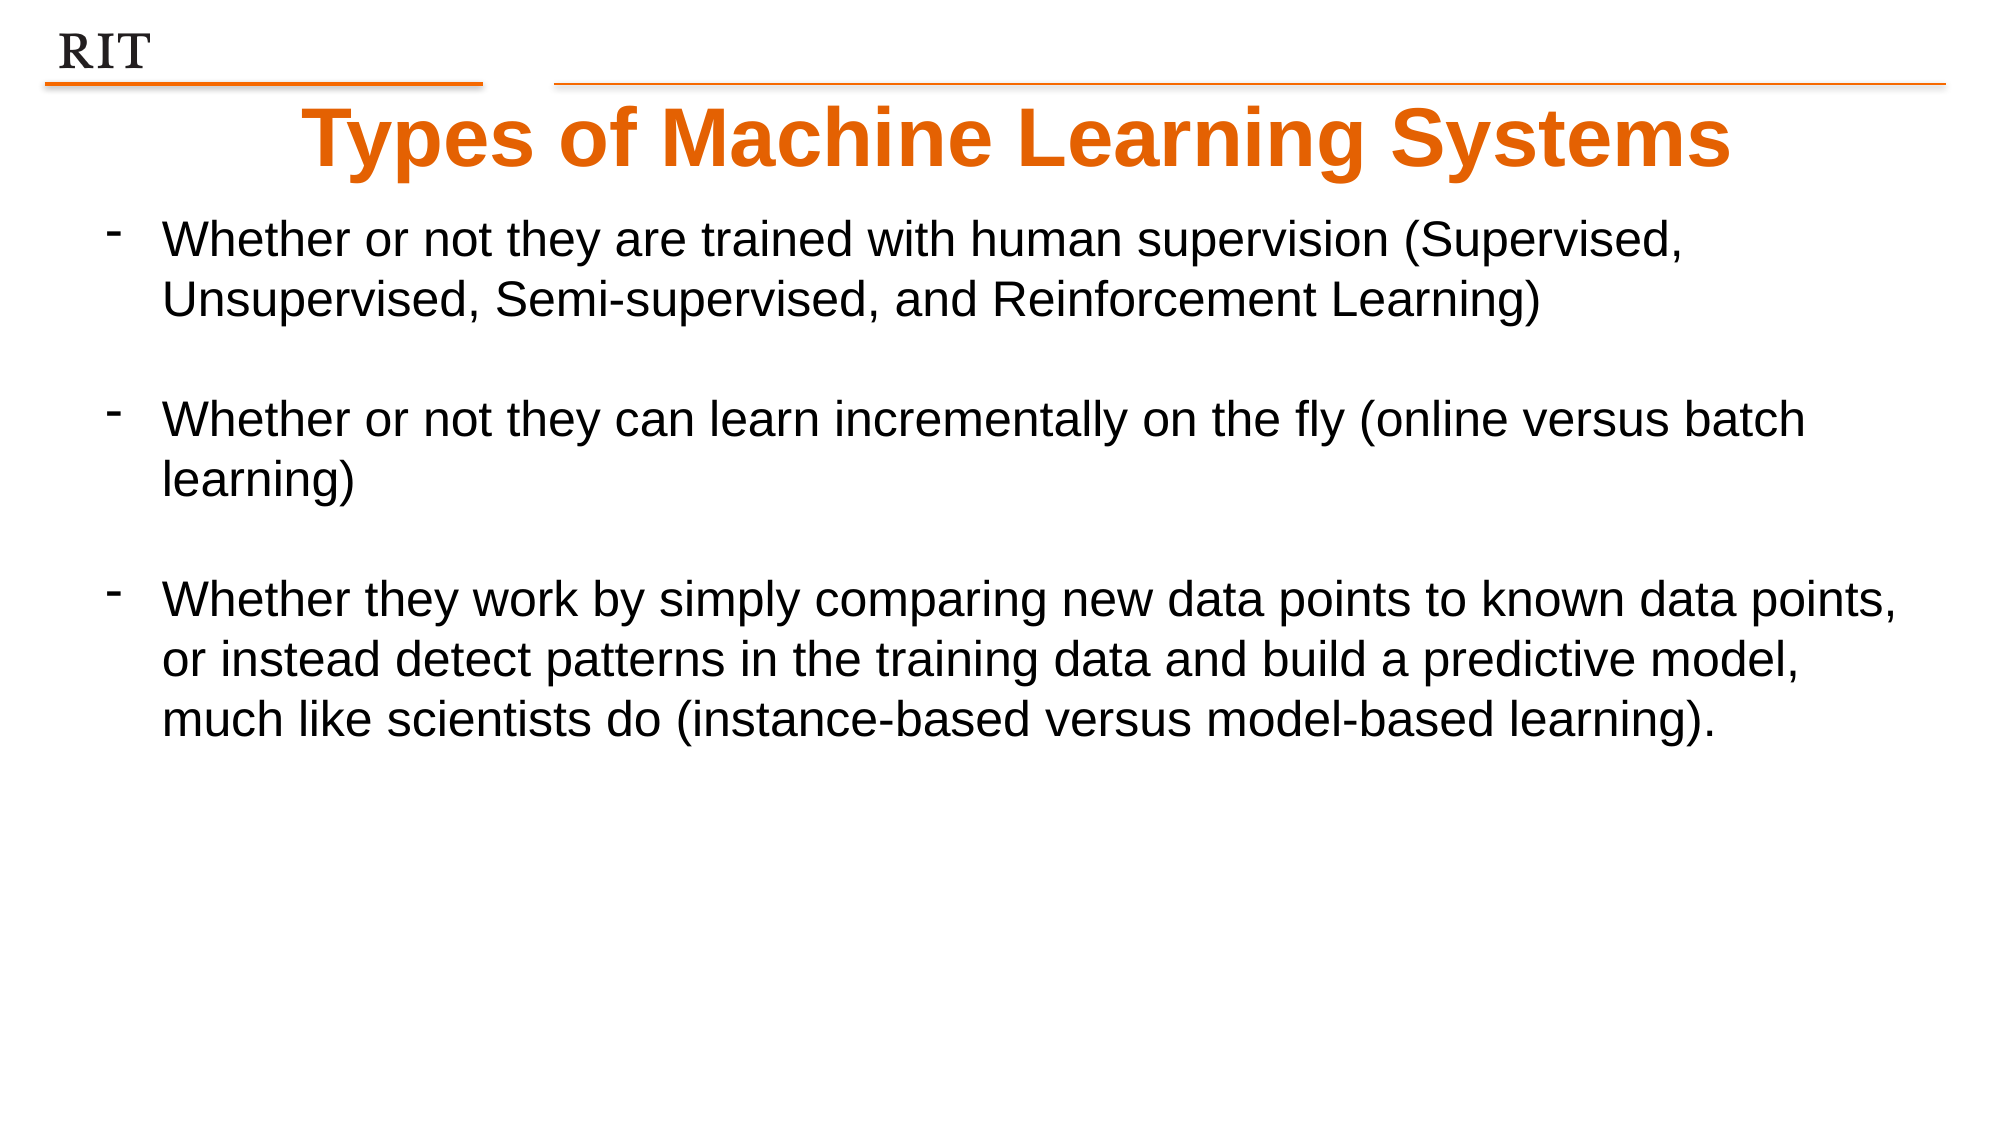

Types of Machine Learning Systems
Whether or not they are trained with human supervision (Supervised, Unsupervised, Semi-supervised, and Reinforcement Learning)

Whether or not they can learn incrementally on the fly (online versus batch learning)

Whether they work by simply comparing new data points to known data points, or instead detect patterns in the training data and build a predictive model, much like scientists do (instance-based versus model-based learning).